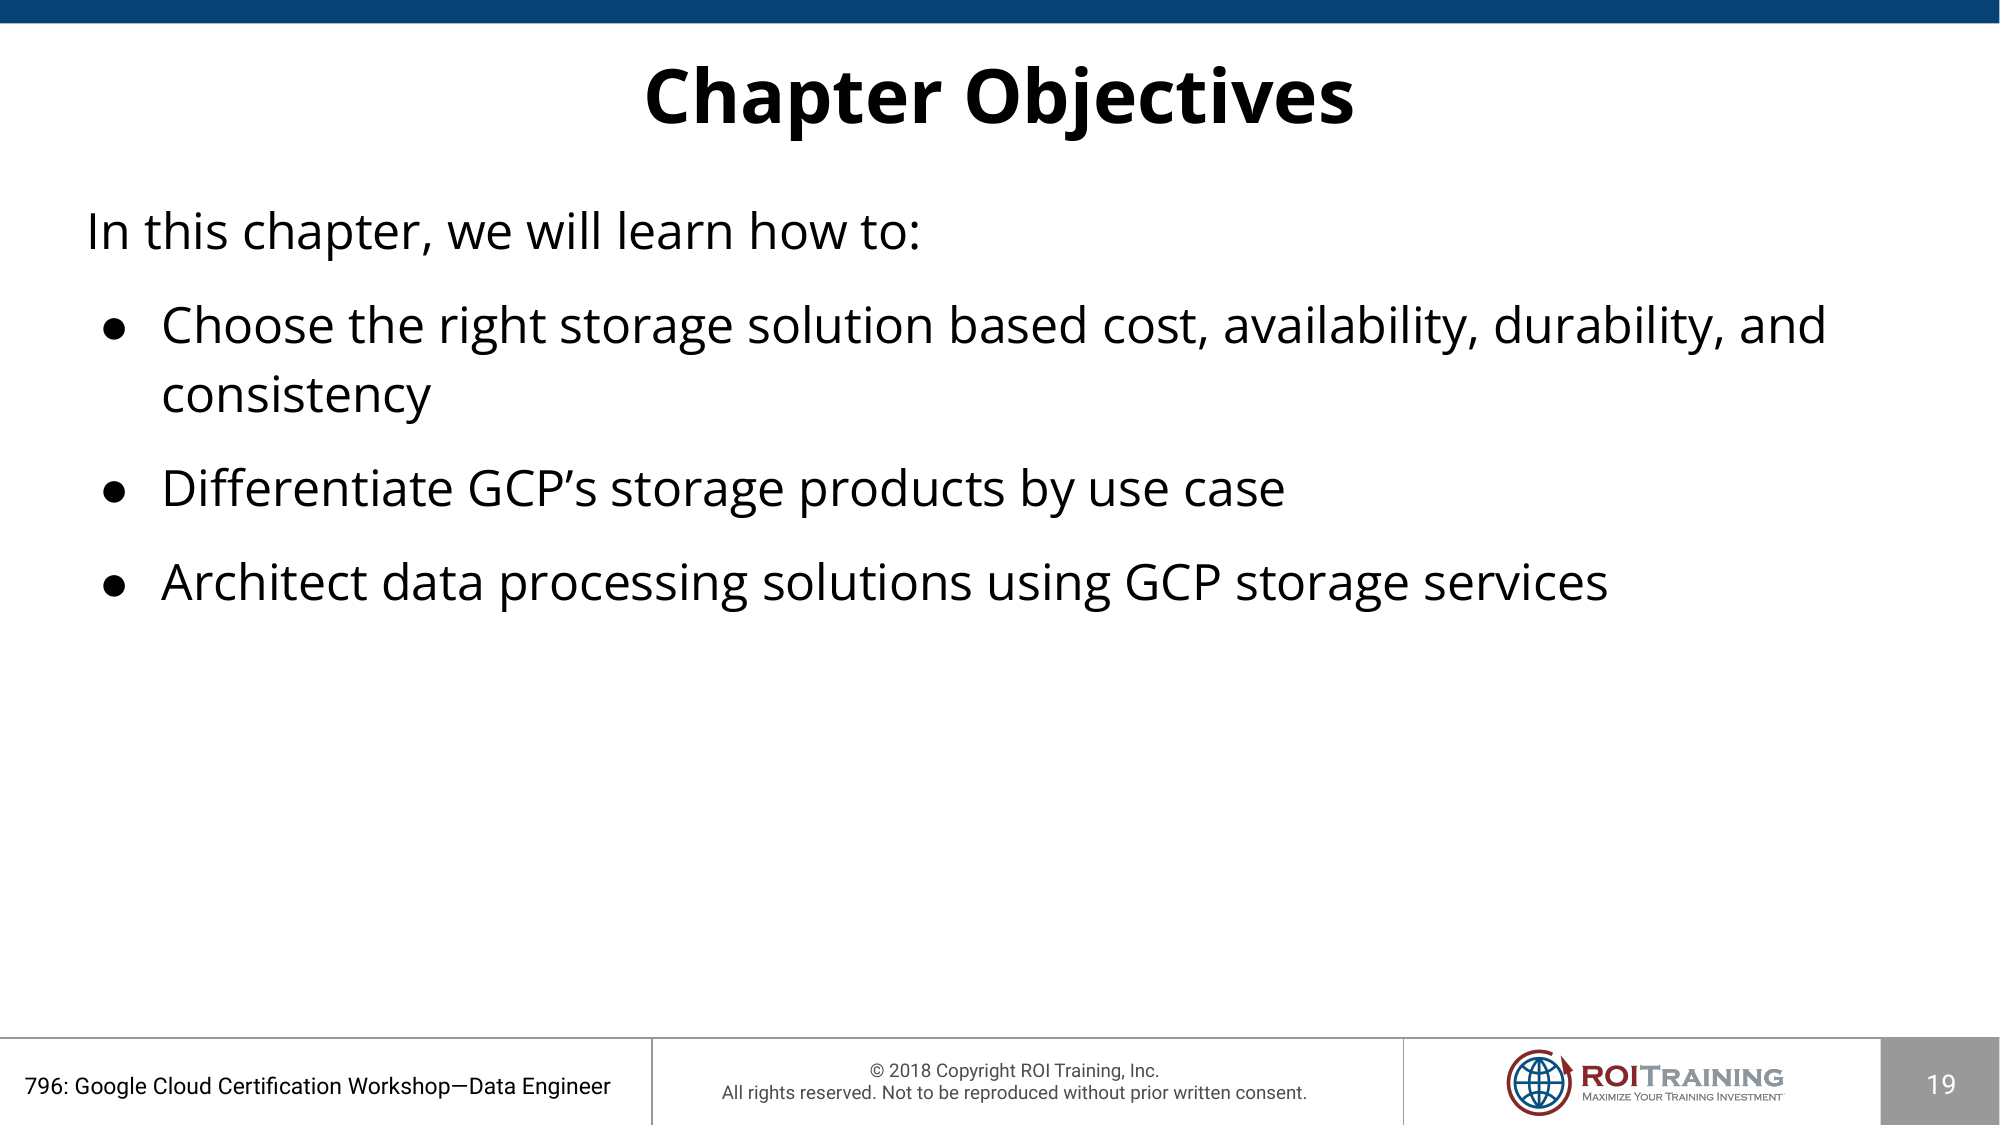

# Chapter Objectives
In this chapter, we will learn how to:
Choose the right storage solution based cost, availability, durability, and consistency
Differentiate GCP’s storage products by use case
Architect data processing solutions using GCP storage services